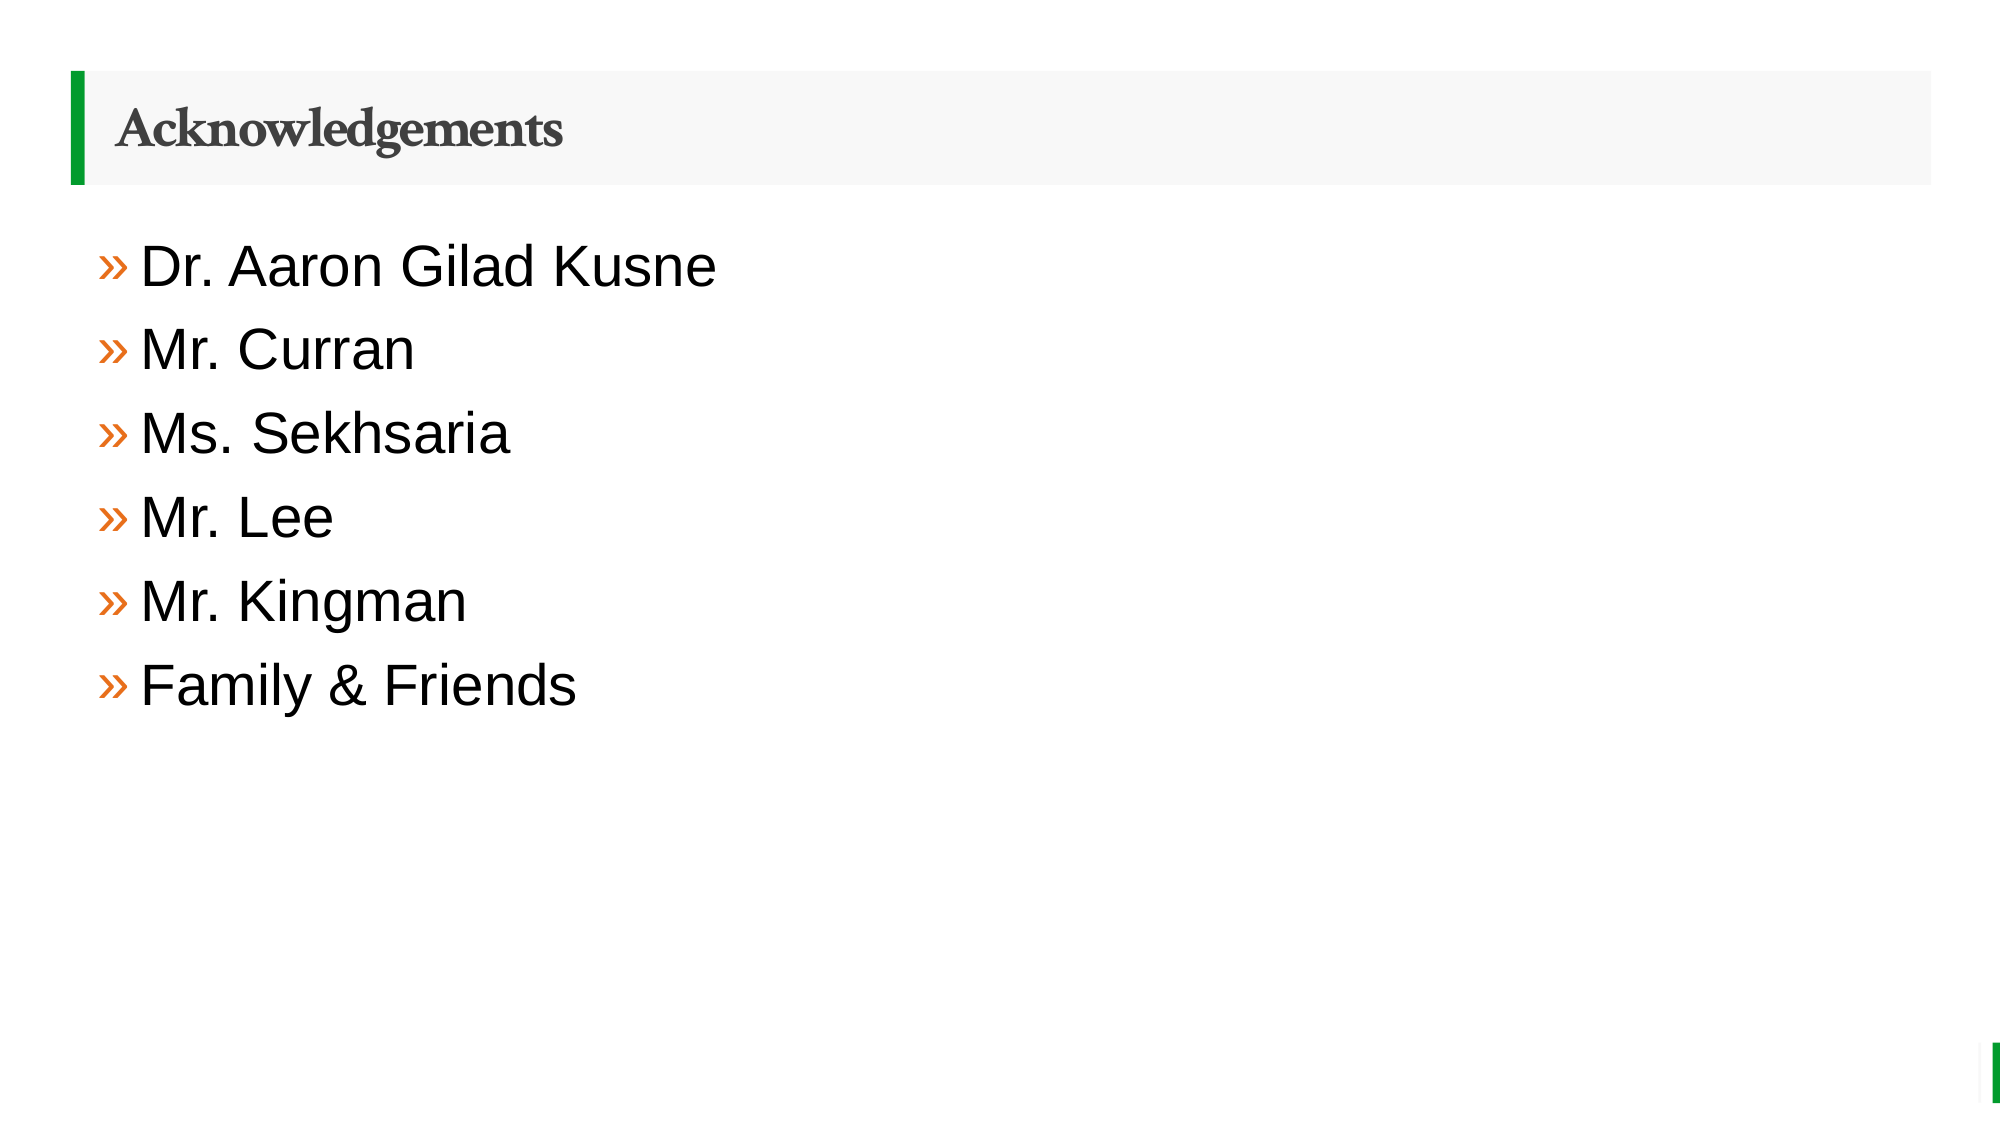

# Acknowledgements

Dr. Aaron Gilad Kusne
Mr. Curran
Ms. Sekhsaria
Mr. Lee
Mr. Kingman
Family & Friends

26